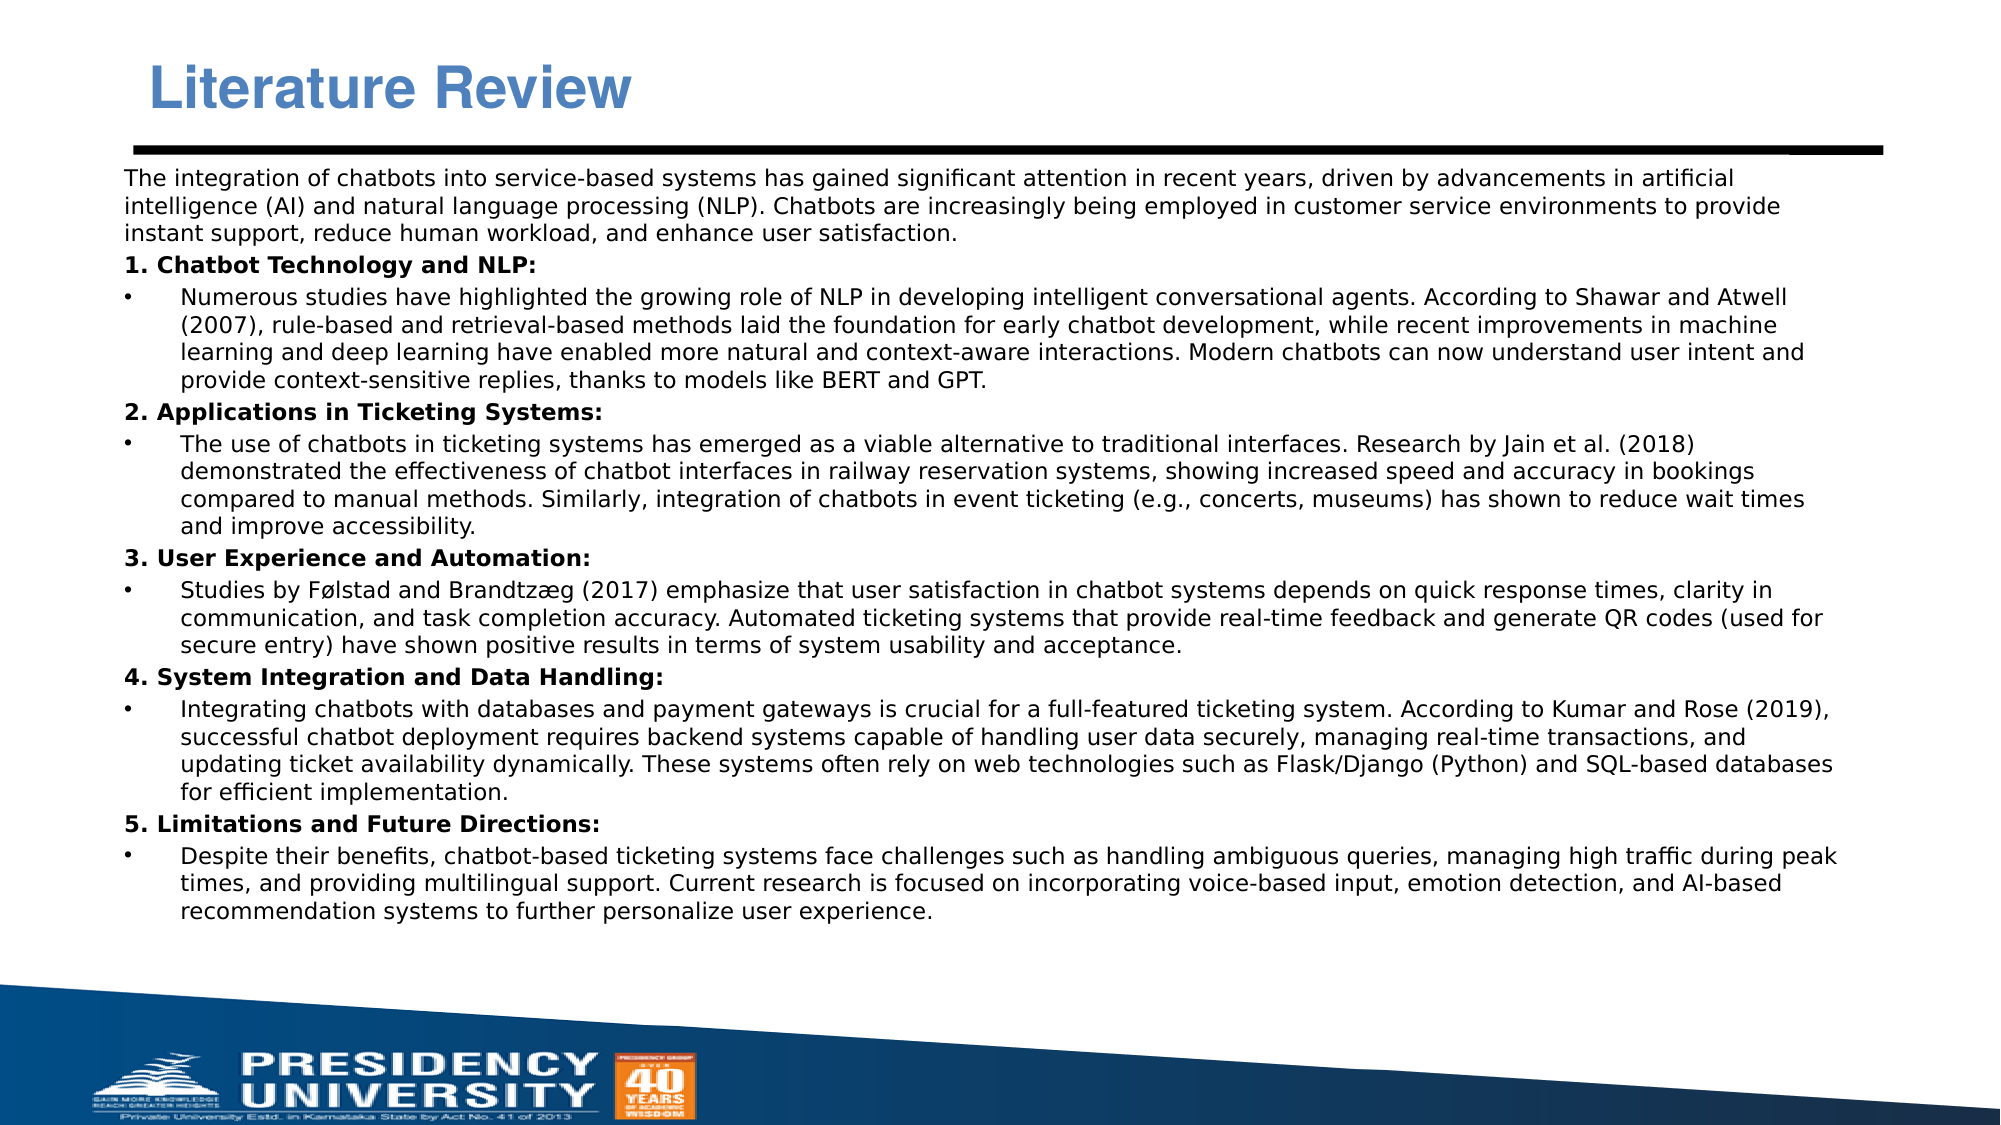

# Literature Review
The integration of chatbots into service-based systems has gained significant attention in recent years, driven by advancements in artificial intelligence (AI) and natural language processing (NLP). Chatbots are increasingly being employed in customer service environments to provide instant support, reduce human workload, and enhance user satisfaction.
1. Chatbot Technology and NLP:
Numerous studies have highlighted the growing role of NLP in developing intelligent conversational agents. According to Shawar and Atwell (2007), rule-based and retrieval-based methods laid the foundation for early chatbot development, while recent improvements in machine learning and deep learning have enabled more natural and context-aware interactions. Modern chatbots can now understand user intent and provide context-sensitive replies, thanks to models like BERT and GPT.
2. Applications in Ticketing Systems:
The use of chatbots in ticketing systems has emerged as a viable alternative to traditional interfaces. Research by Jain et al. (2018) demonstrated the effectiveness of chatbot interfaces in railway reservation systems, showing increased speed and accuracy in bookings compared to manual methods. Similarly, integration of chatbots in event ticketing (e.g., concerts, museums) has shown to reduce wait times and improve accessibility.
3. User Experience and Automation:
Studies by Følstad and Brandtzæg (2017) emphasize that user satisfaction in chatbot systems depends on quick response times, clarity in communication, and task completion accuracy. Automated ticketing systems that provide real-time feedback and generate QR codes (used for secure entry) have shown positive results in terms of system usability and acceptance.
4. System Integration and Data Handling:
Integrating chatbots with databases and payment gateways is crucial for a full-featured ticketing system. According to Kumar and Rose (2019), successful chatbot deployment requires backend systems capable of handling user data securely, managing real-time transactions, and updating ticket availability dynamically. These systems often rely on web technologies such as Flask/Django (Python) and SQL-based databases for efficient implementation.
5. Limitations and Future Directions:
Despite their benefits, chatbot-based ticketing systems face challenges such as handling ambiguous queries, managing high traffic during peak times, and providing multilingual support. Current research is focused on incorporating voice-based input, emotion detection, and AI-based recommendation systems to further personalize user experience.